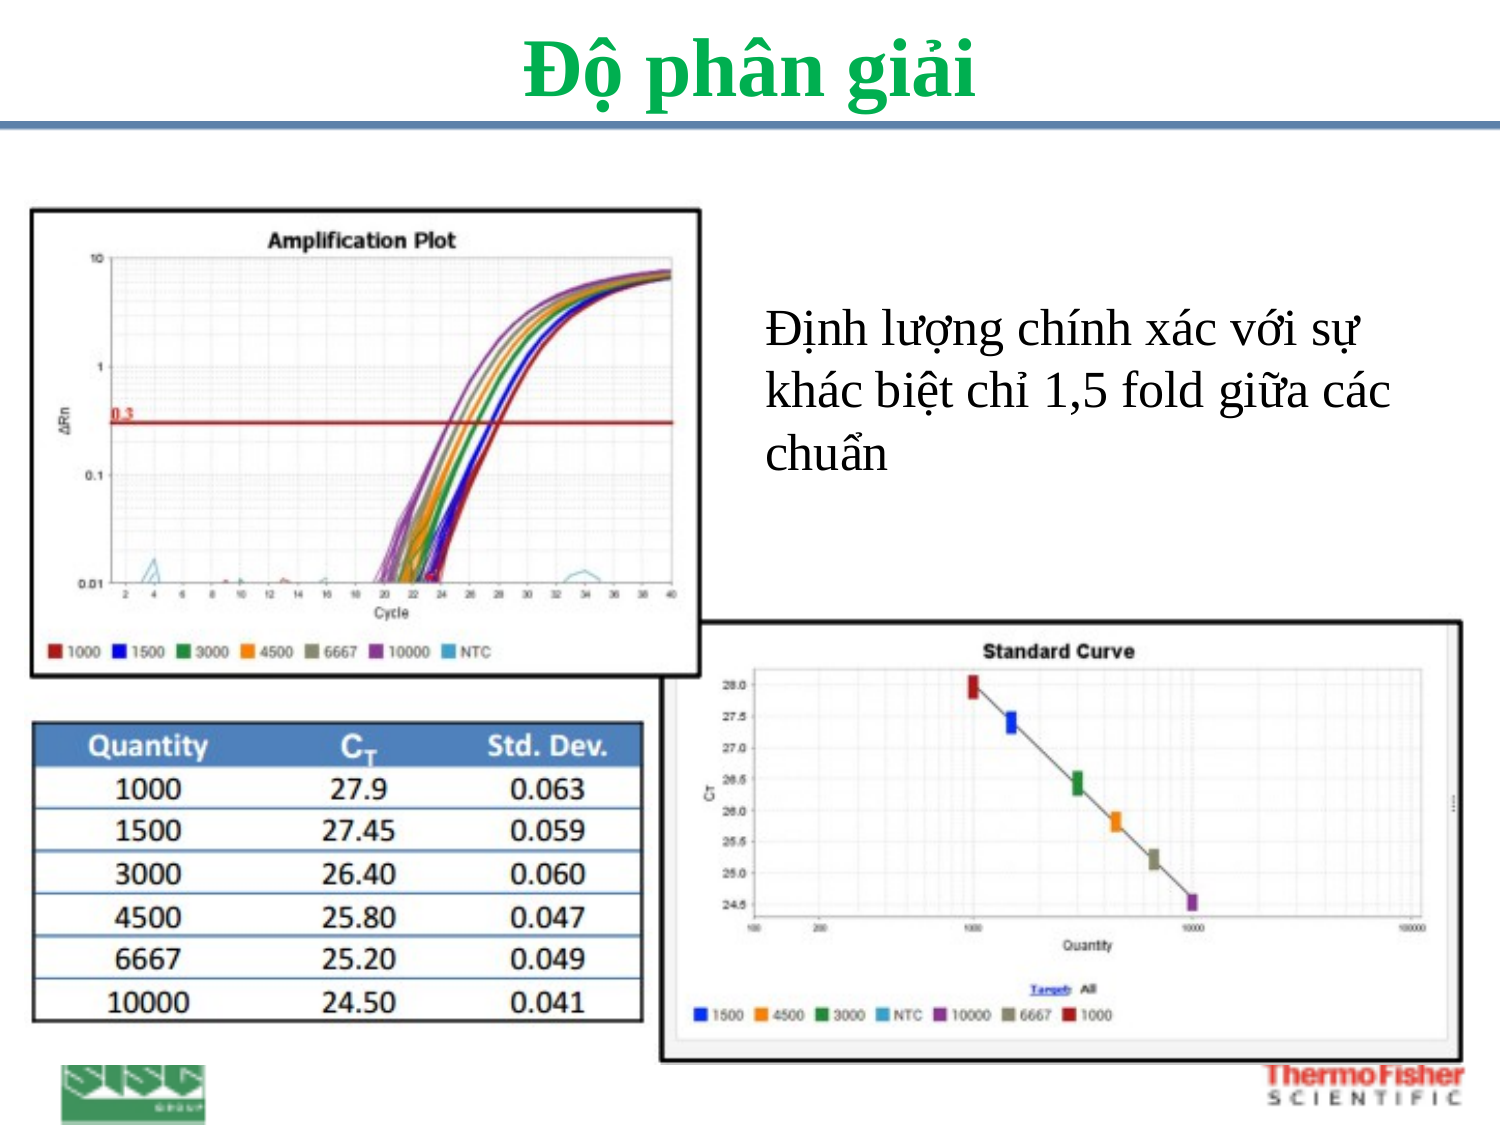

# Độ phân giải
Định lượng chính xác với sự khác biệt chỉ 1,5 fold giữa các chuẩn